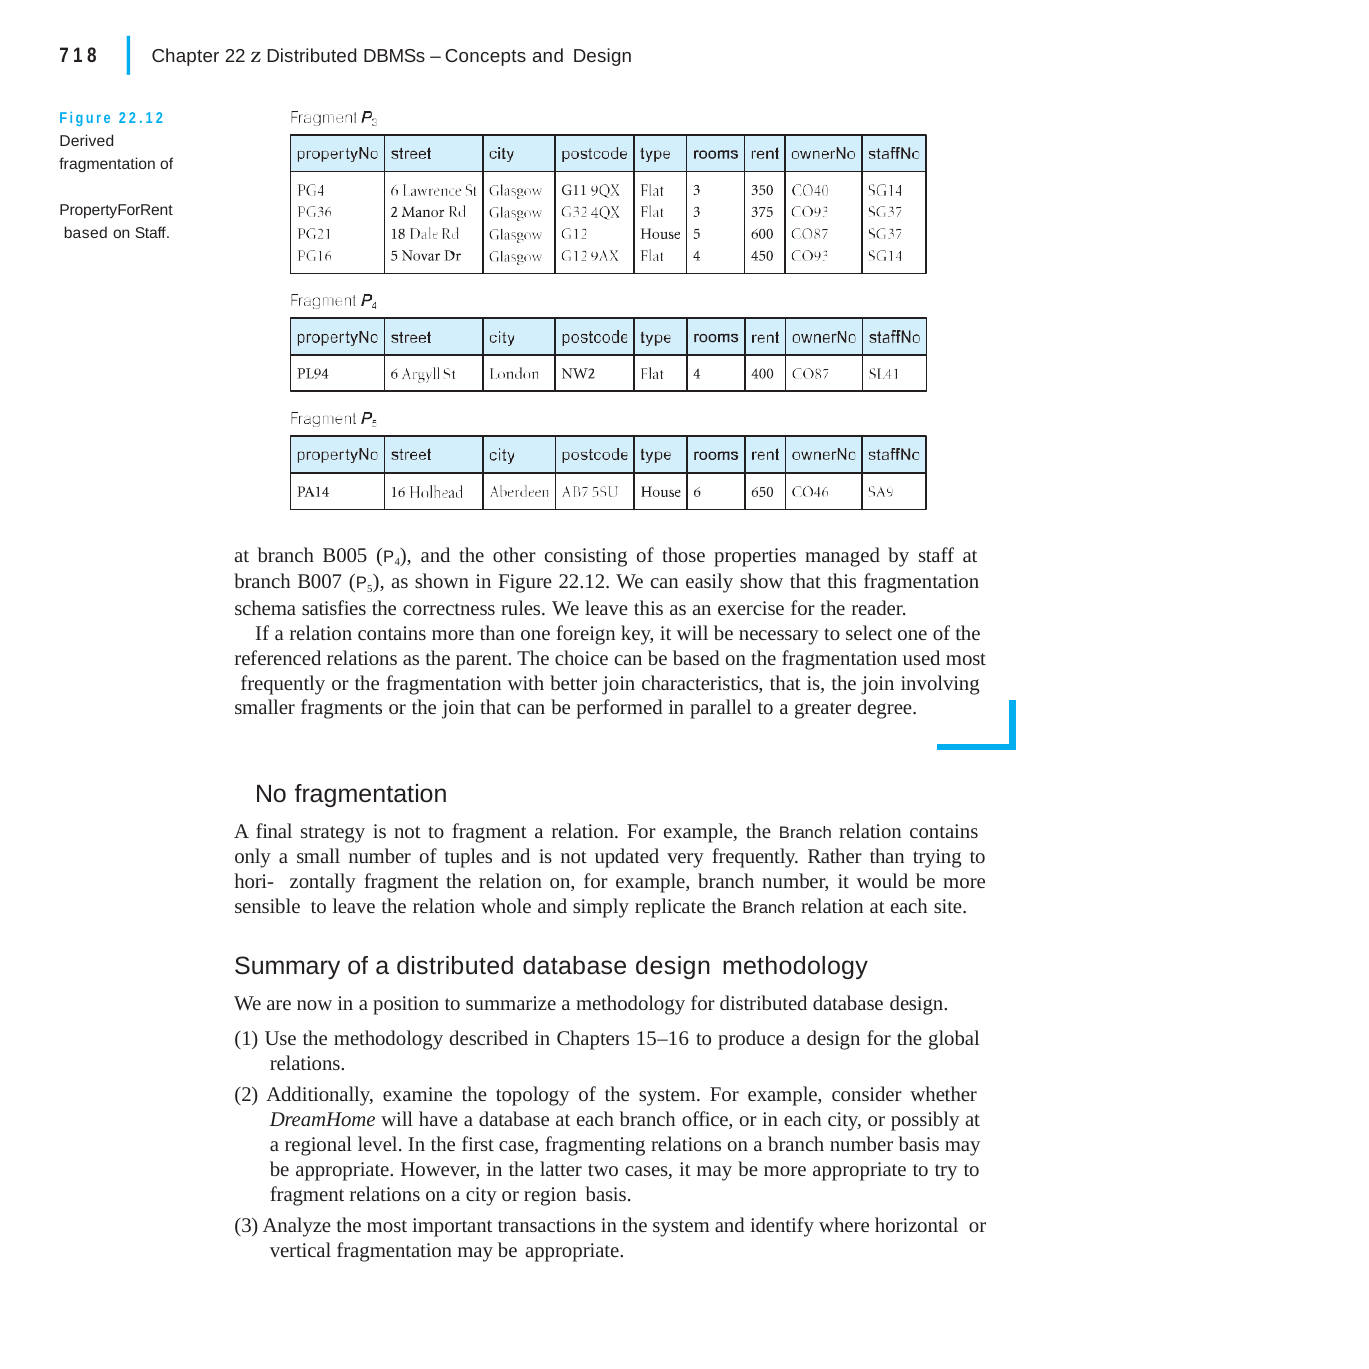

|
718	Chapter 22 z Distributed DBMSs – Concepts and Design
Figure 22.12  Derived  fragmentation of  PropertyForRent  based on Staff.

at branch B005 (P4), and the other consisting of those properties managed by staff at  branch B007 (P5), as shown in Figure 22.12. We can easily show that this fragmentation  schema satisfies the correctness rules. We leave this as an exercise for the reader.
If a relation contains more than one foreign key, it will be necessary to select one of the  referenced relations as the parent. The choice can be based on the fragmentation used most  frequently or the fragmentation with better join characteristics, that is, the join involving  smaller fragments or the join that can be performed in parallel to a greater degree.

No fragmentation
A final strategy is not to fragment a relation. For example, the Branch relation contains  only a small number of tuples and is not updated very frequently. Rather than trying to hori-  zontally fragment the relation on, for example, branch number, it would be more sensible  to leave the relation whole and simply replicate the Branch relation at each site.

Summary of a distributed database design methodology
We are now in a position to summarize a methodology for distributed database design.
(1) Use the methodology described in Chapters 15–16 to produce a design for the global  relations.
(2) Additionally, examine the topology of the system. For example, consider whether  DreamHome will have a database at each branch office, or in each city, or possibly at  a regional level. In the first case, fragmenting relations on a branch number basis may  be appropriate. However, in the latter two cases, it may be more appropriate to try to  fragment relations on a city or region basis.
(3) Analyze the most important transactions in the system and identify where horizontal  or vertical fragmentation may be appropriate.